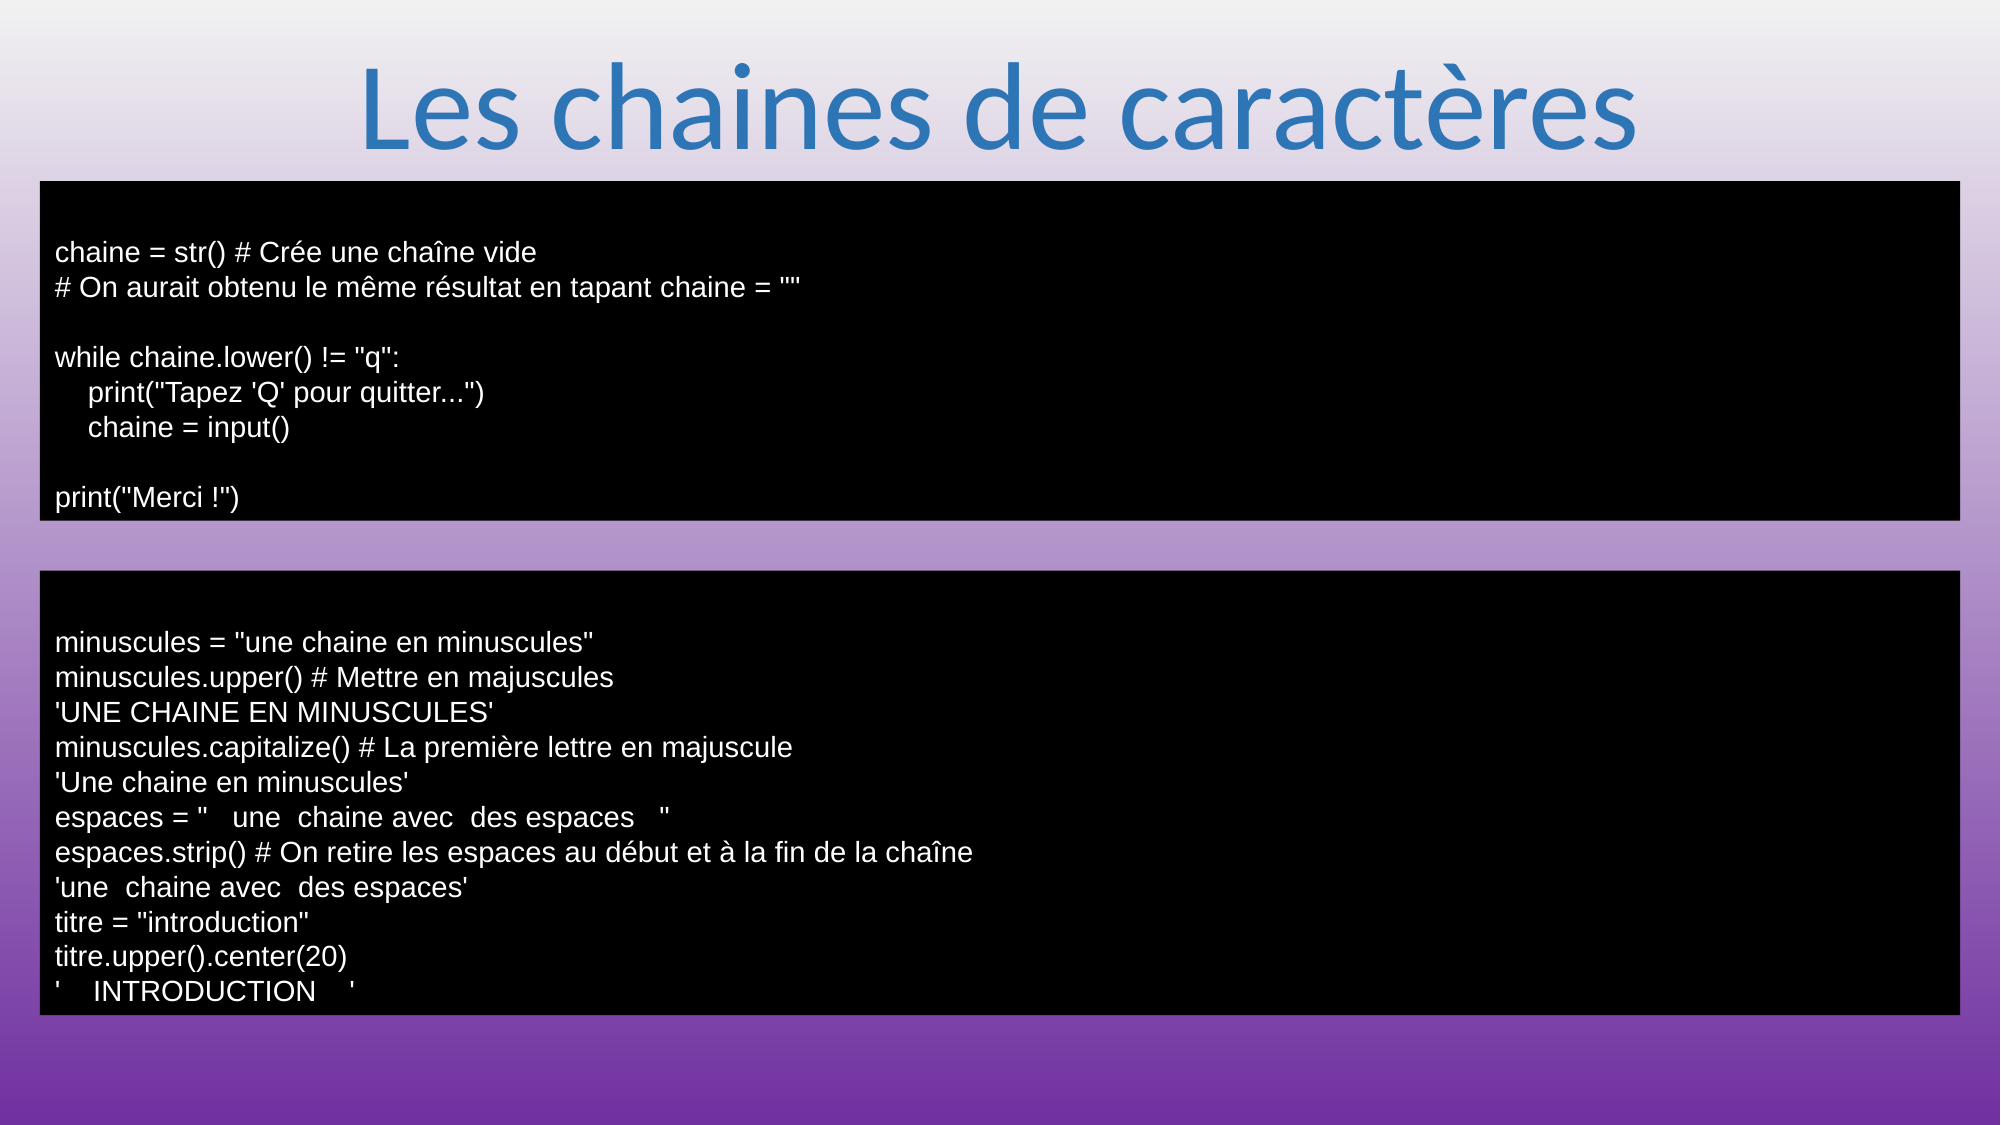

# Les chaines de caractères

chaine = str() # Crée une chaîne vide
# On aurait obtenu le même résultat en tapant chaine = ""

while chaine.lower() != "q":
    print("Tapez 'Q' pour quitter...")
    chaine = input()

print("Merci !")

minuscules = "une chaine en minuscules"
minuscules.upper() # Mettre en majuscules
'UNE CHAINE EN MINUSCULES'
minuscules.capitalize() # La première lettre en majuscule
'Une chaine en minuscules'
espaces = "   une  chaine avec  des espaces   "
espaces.strip() # On retire les espaces au début et à la fin de la chaîne
'une  chaine avec  des espaces'
titre = "introduction"
titre.upper().center(20)
'    INTRODUCTION    '

121